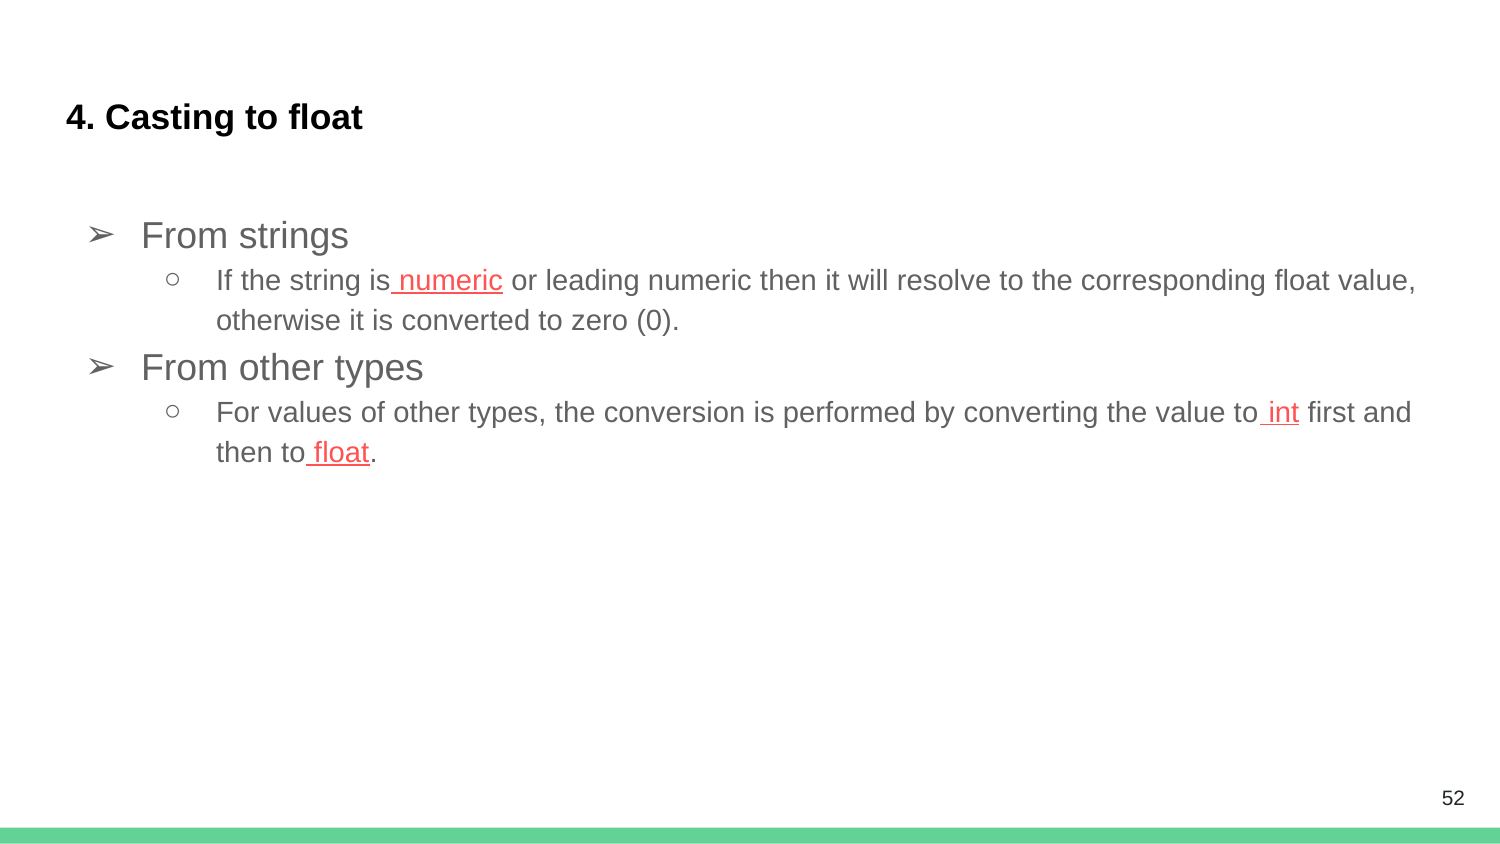

# 4. Casting to float
From strings
If the string is numeric or leading numeric then it will resolve to the corresponding float value, otherwise it is converted to zero (0).
From other types
For values of other types, the conversion is performed by converting the value to int first and then to float.
52